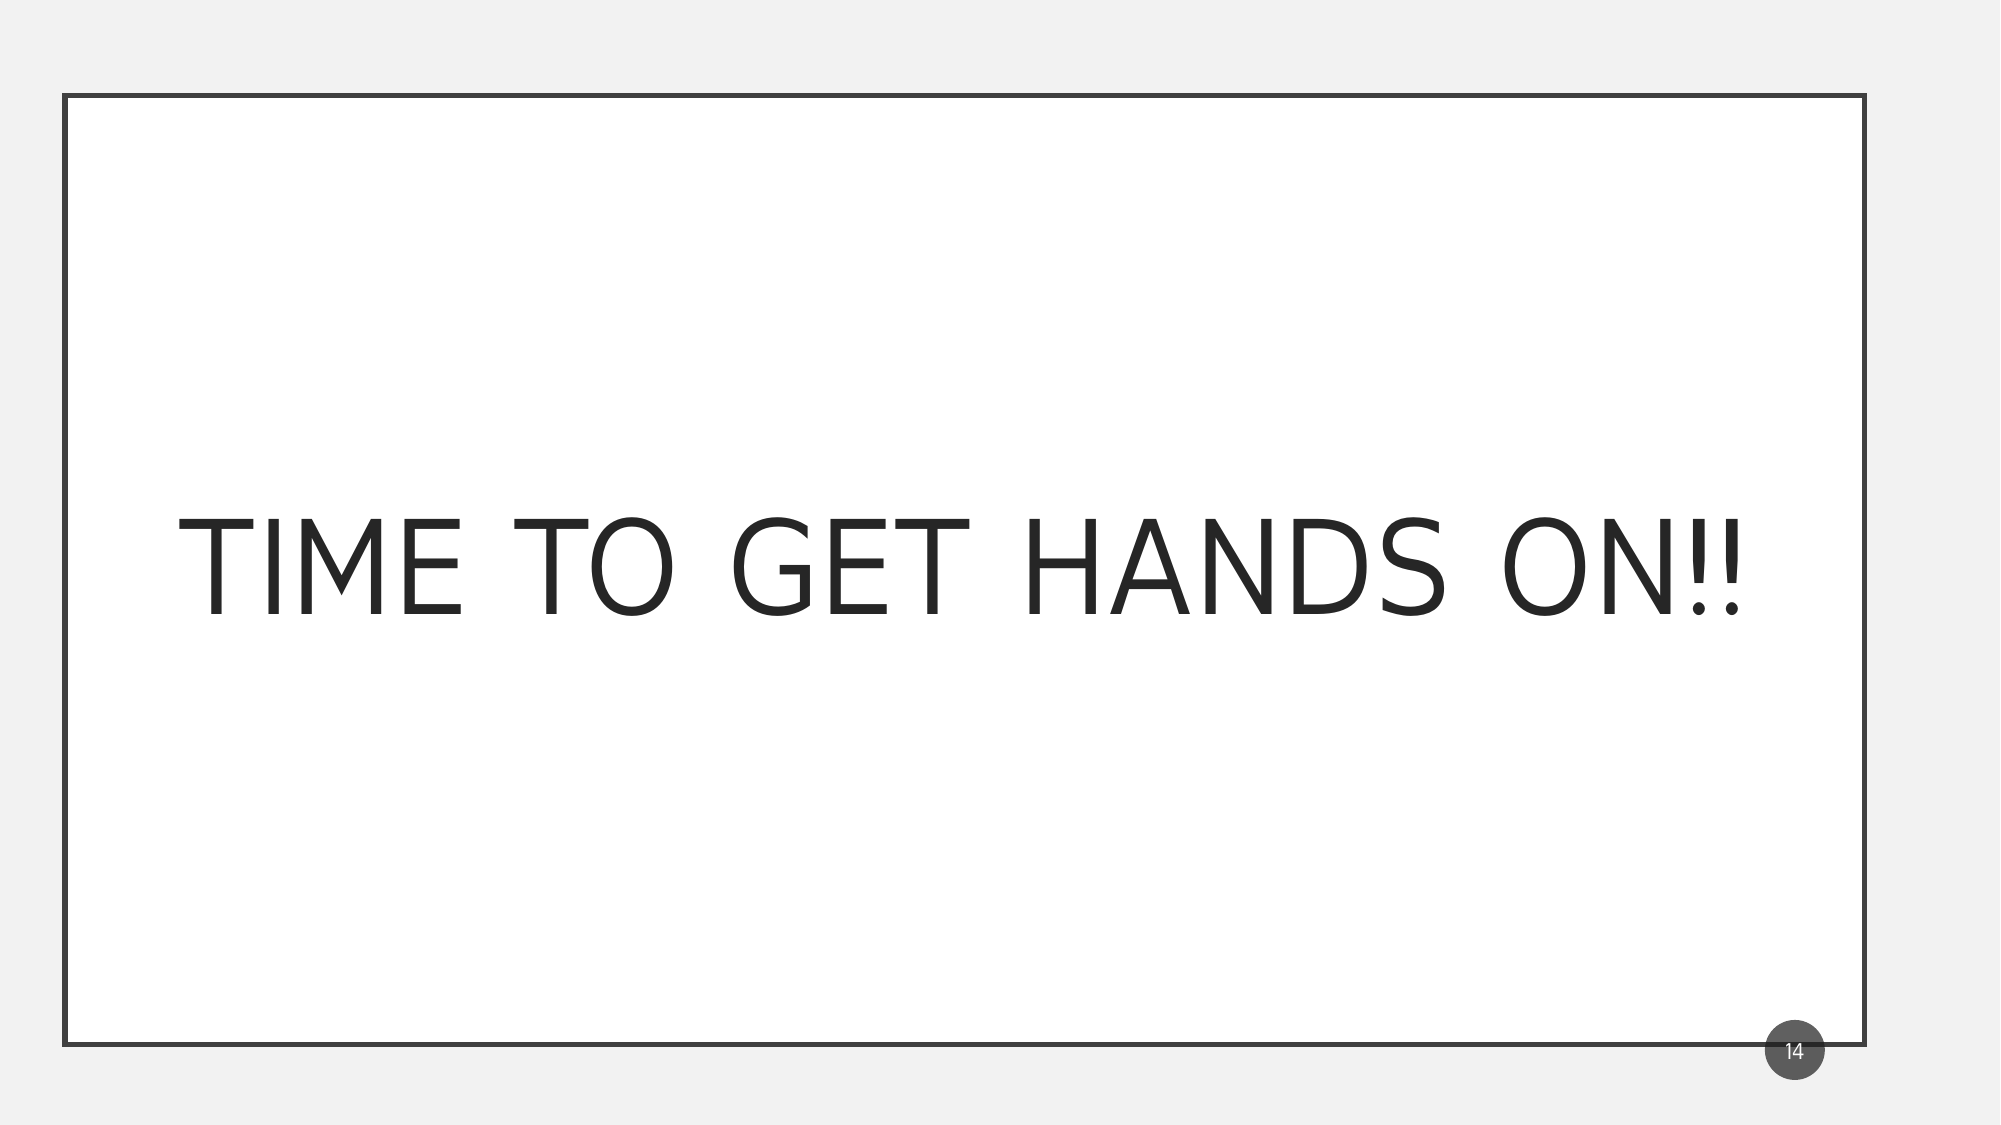

# Time to get hands on!!
14